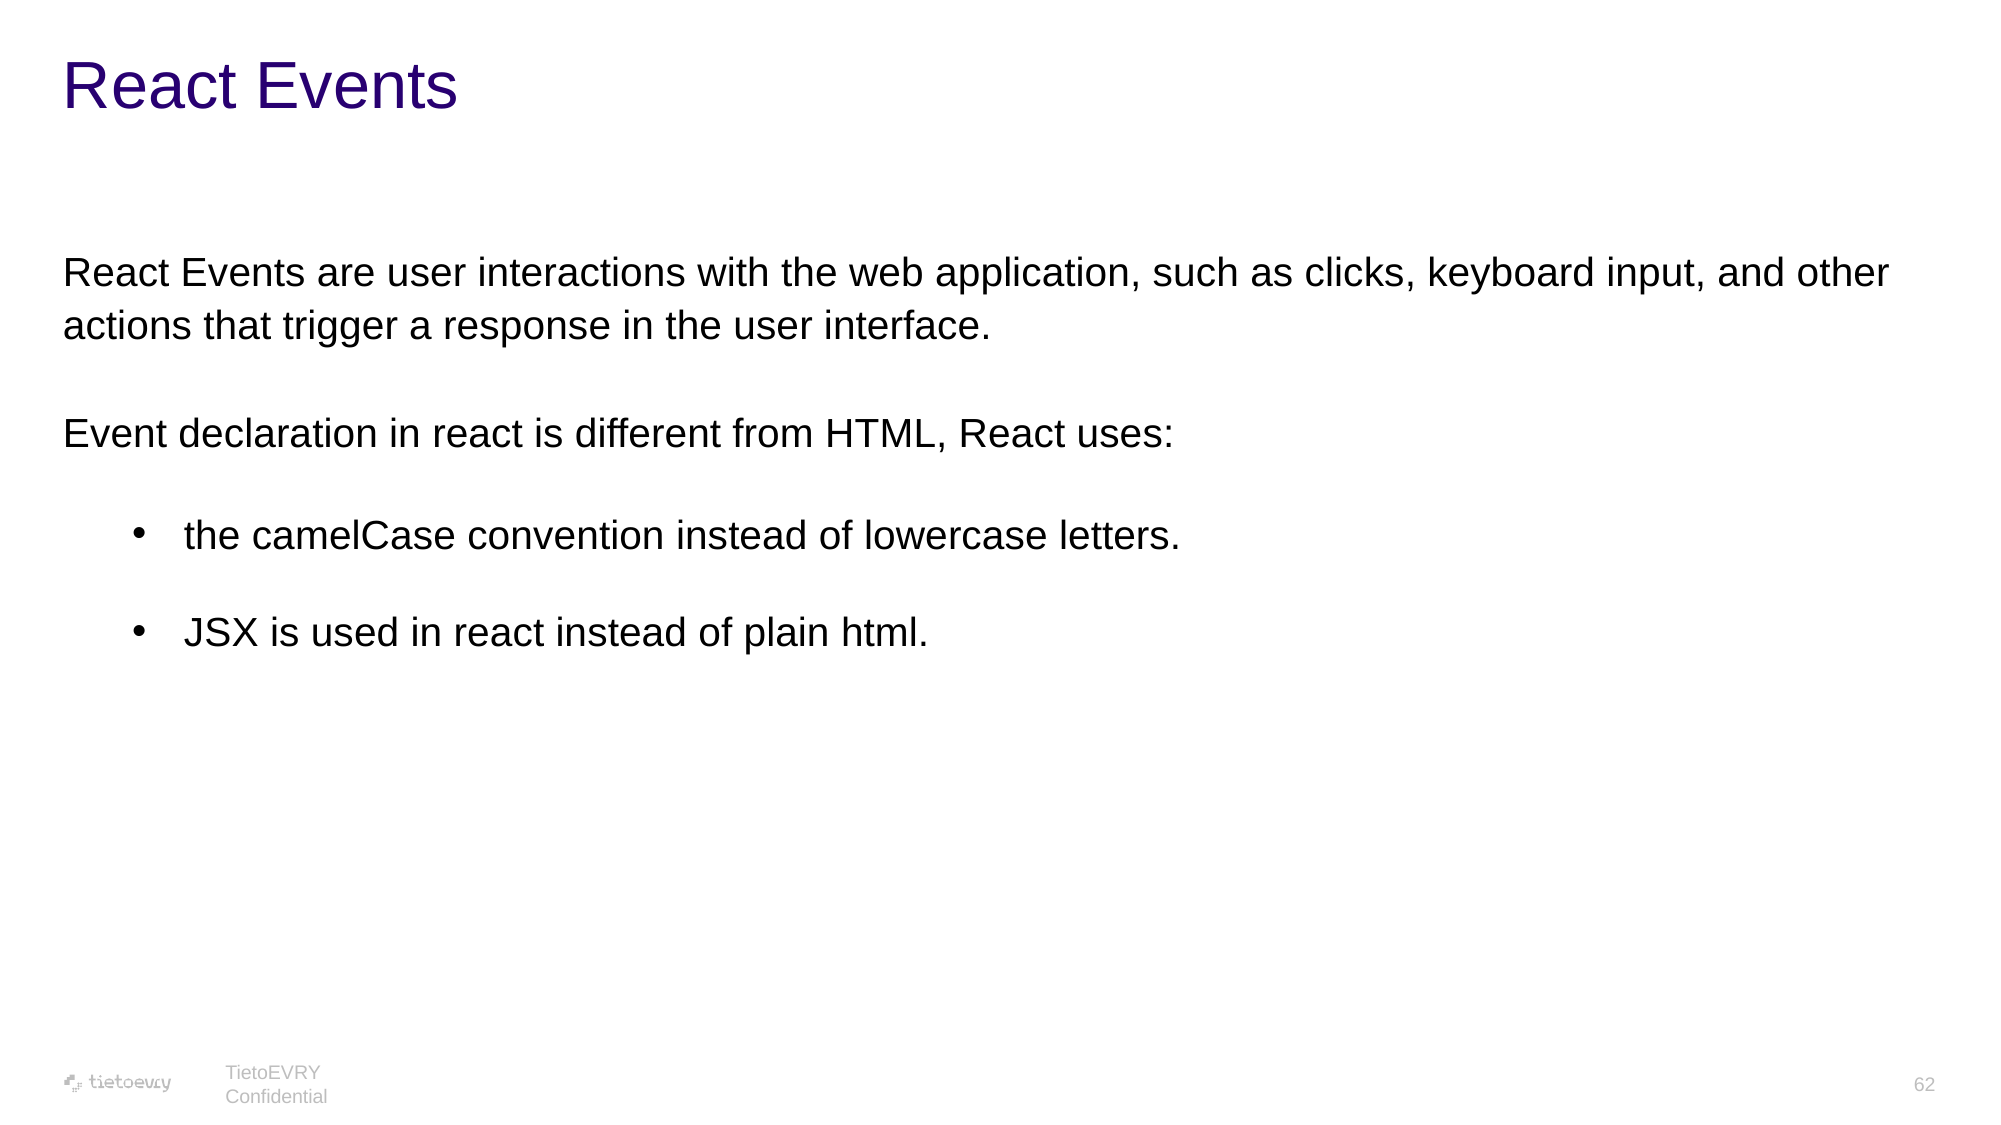

# React Events

React Events are user interactions with the web application, such as clicks, keyboard input, and other actions that trigger a response in the user interface.
Event declaration in react is different from HTML, React uses:

the camelCase convention instead of lowercase letters.
JSX is used in react instead of plain html.

TietoEVRY Confidential
62